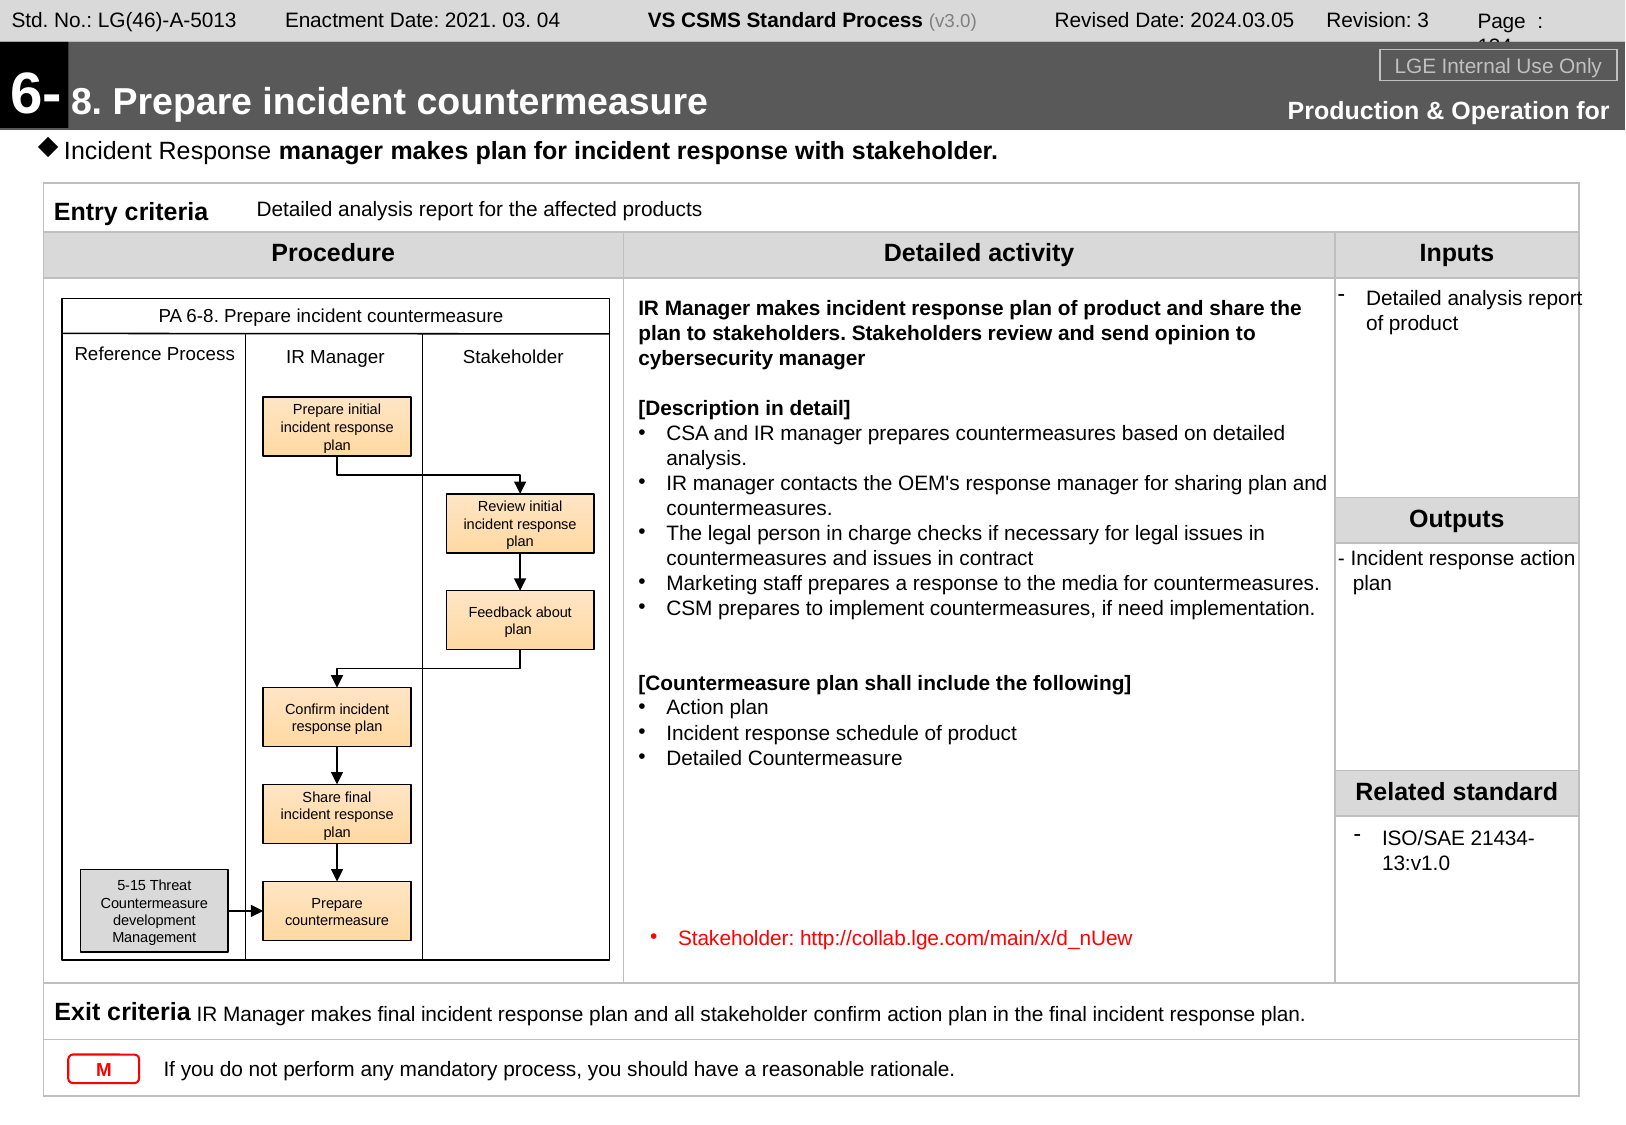

Page  :  134
6-
#
m
8. Prepare incident countermeasure
LGE Internal Use Only
Production & Operation for Cybersecurity
Incident Response manager makes plan for incident response with stakeholder.
Detailed analysis report for the affected products
Detailed analysis report of product

IR Manager makes incident response plan of product and share the plan to stakeholders. Stakeholders review and send opinion to cybersecurity manager

[Description in detail]
CSA and IR manager prepares countermeasures based on detailed analysis.
IR manager contacts the OEM's response manager for sharing plan and countermeasures.
The legal person in charge checks if necessary for legal issues in countermeasures and issues in contract
Marketing staff prepares a response to the media for countermeasures.
CSM prepares to implement countermeasures, if need implementation.

[Countermeasure plan shall include the following]
Action plan
Incident response schedule of product
Detailed Countermeasure
PA 6-8. Prepare incident countermeasure

Reference Process
IR Manager
Stakeholder
Prepare initial incident response plan
Review initial incident response plan
- Incident response action plan
Feedback about plan
Confirm incident response plan
Share final incident response plan
ISO/SAE 21434-13:v1.0

5-15 Threat Countermeasure development Management
Prepare countermeasure
Stakeholder: http://collab.lge.com/main/x/d_nUew
IR Manager makes final incident response plan and all stakeholder confirm action plan in the final incident response plan.
If you do not perform any mandatory process, you should have a reasonable rationale.
M